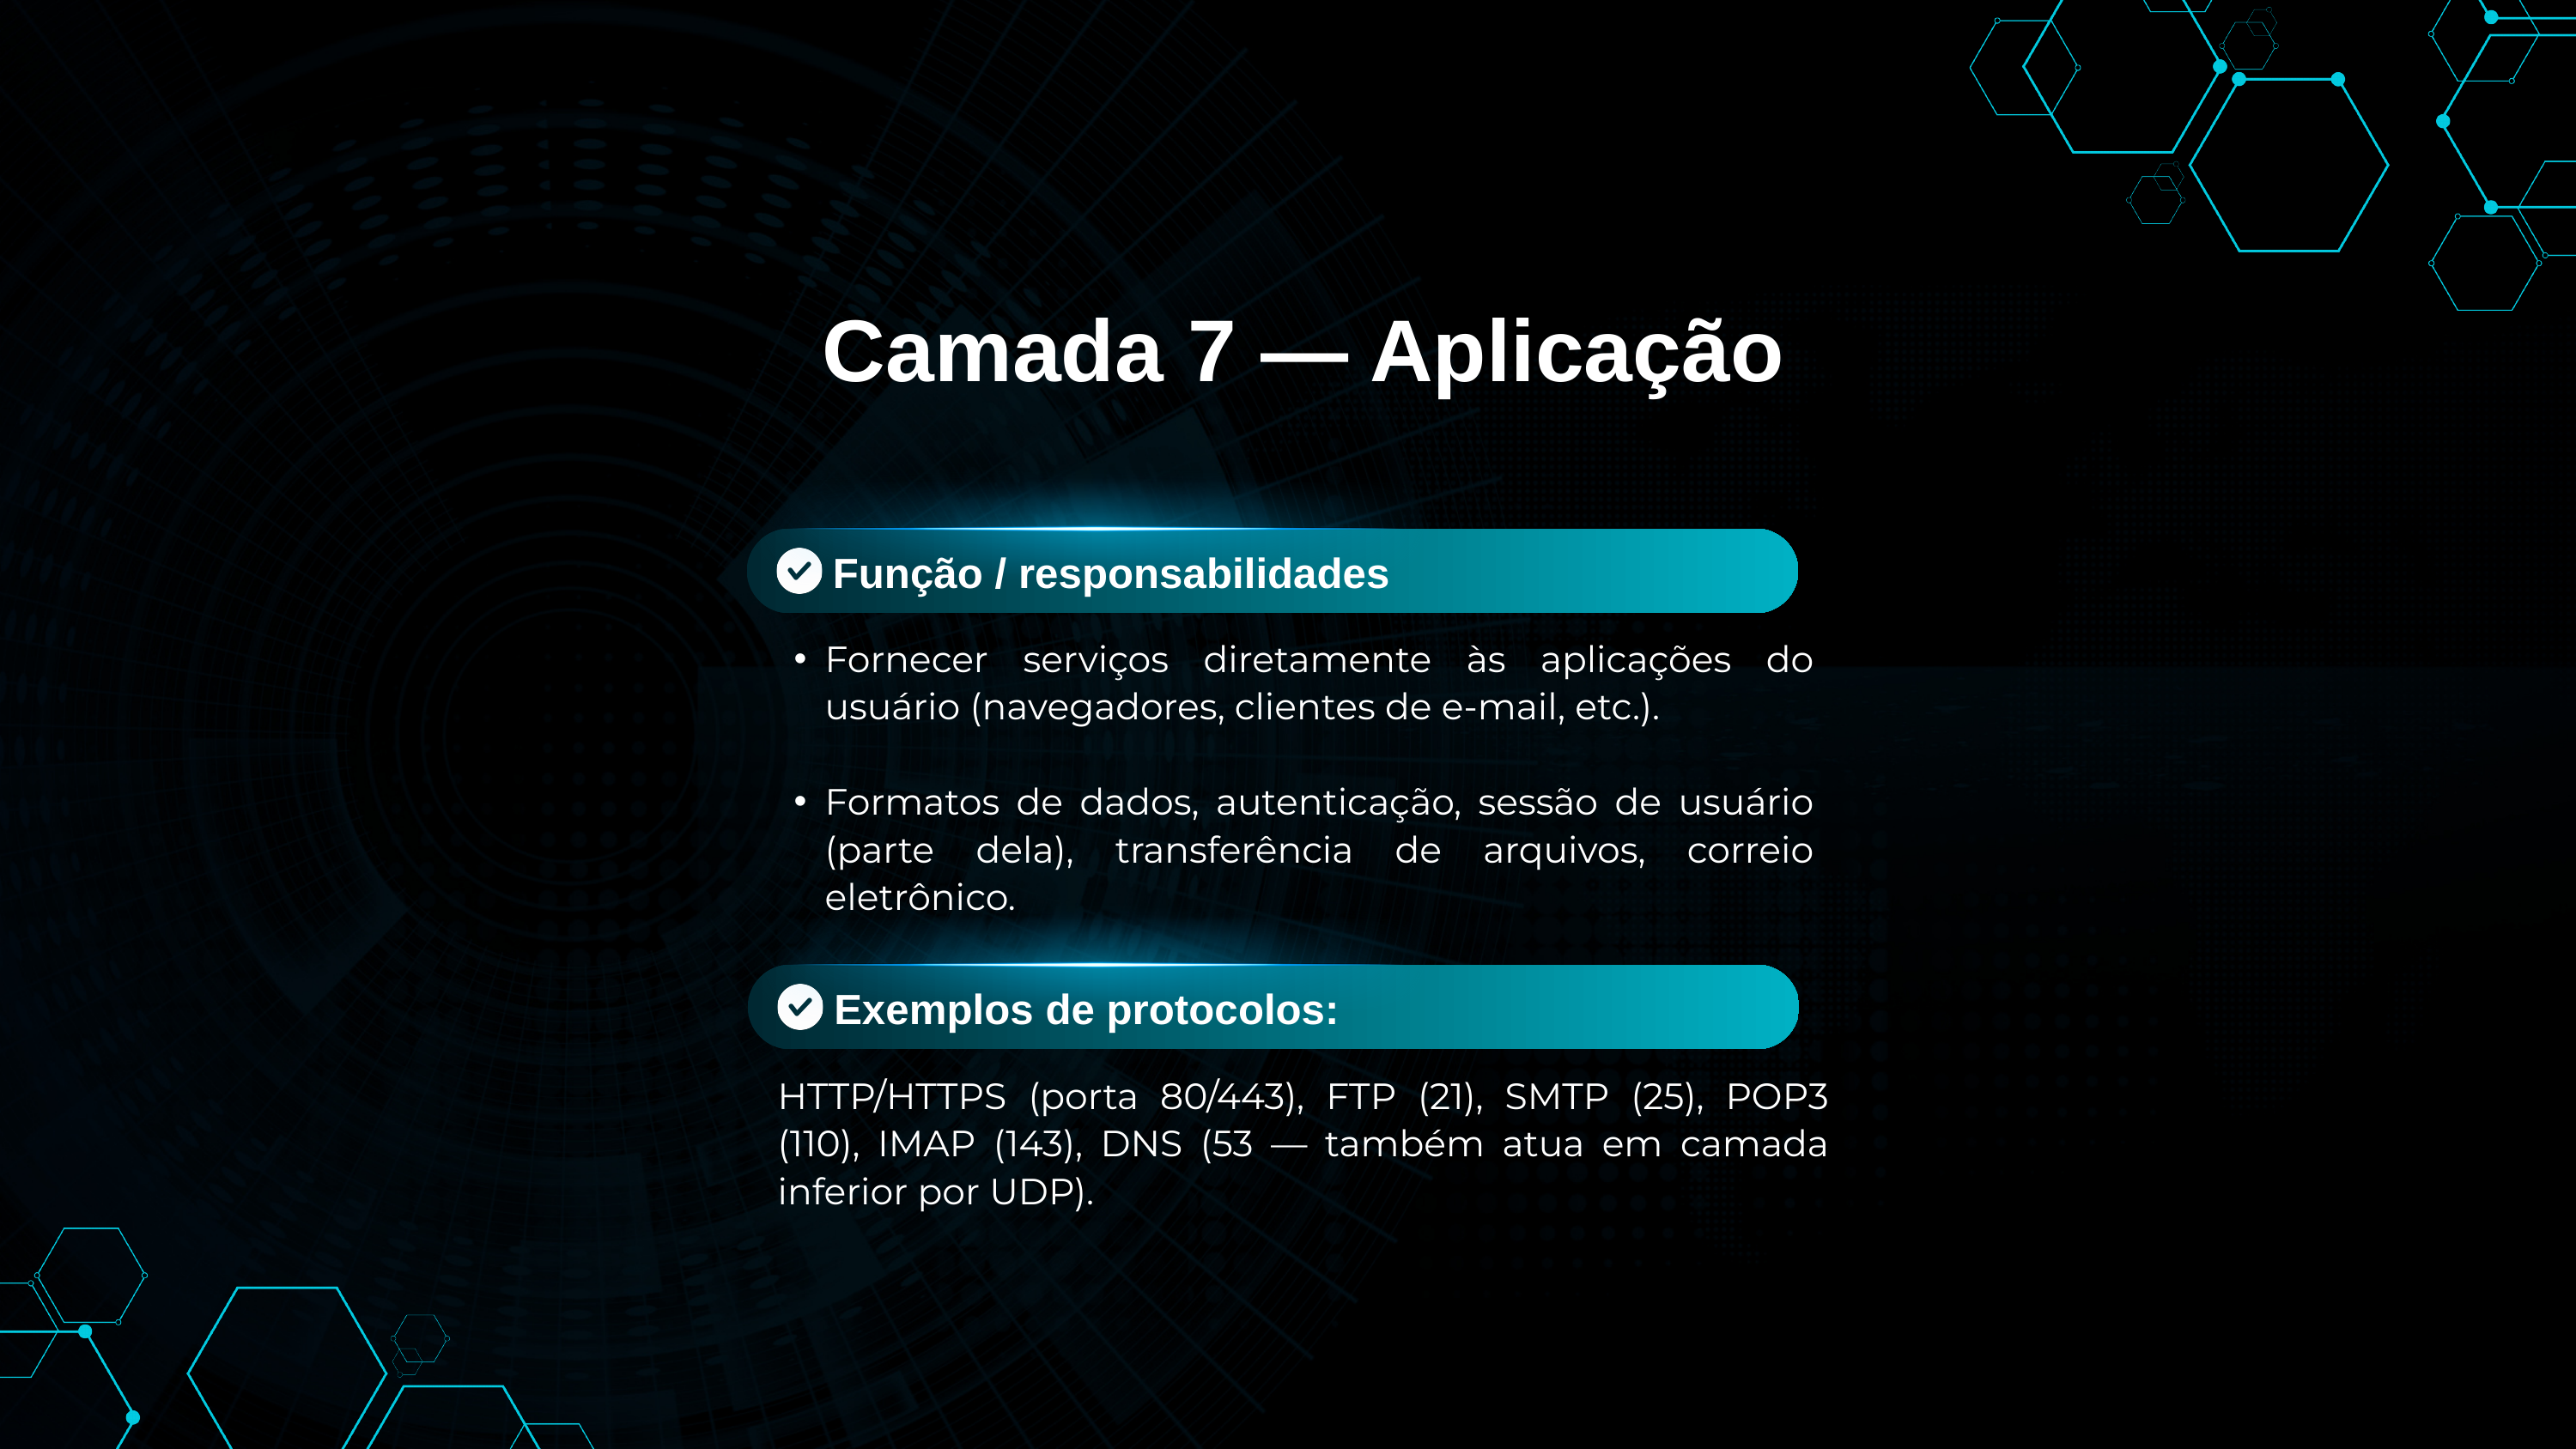

Camada 7 — Aplicação

Função / responsabilidades

Fornecer serviços diretamente às aplicações do usuário (navegadores, clientes de e-mail, etc.).

Formatos de dados, autenticação, sessão de usuário (parte dela), transferência de arquivos, correio eletrônico.

Exemplos de protocolos:

HTTP/HTTPS (porta 80/443), FTP (21), SMTP (25), POP3 (110), IMAP (143), DNS (53 — também atua em camada inferior por UDP).